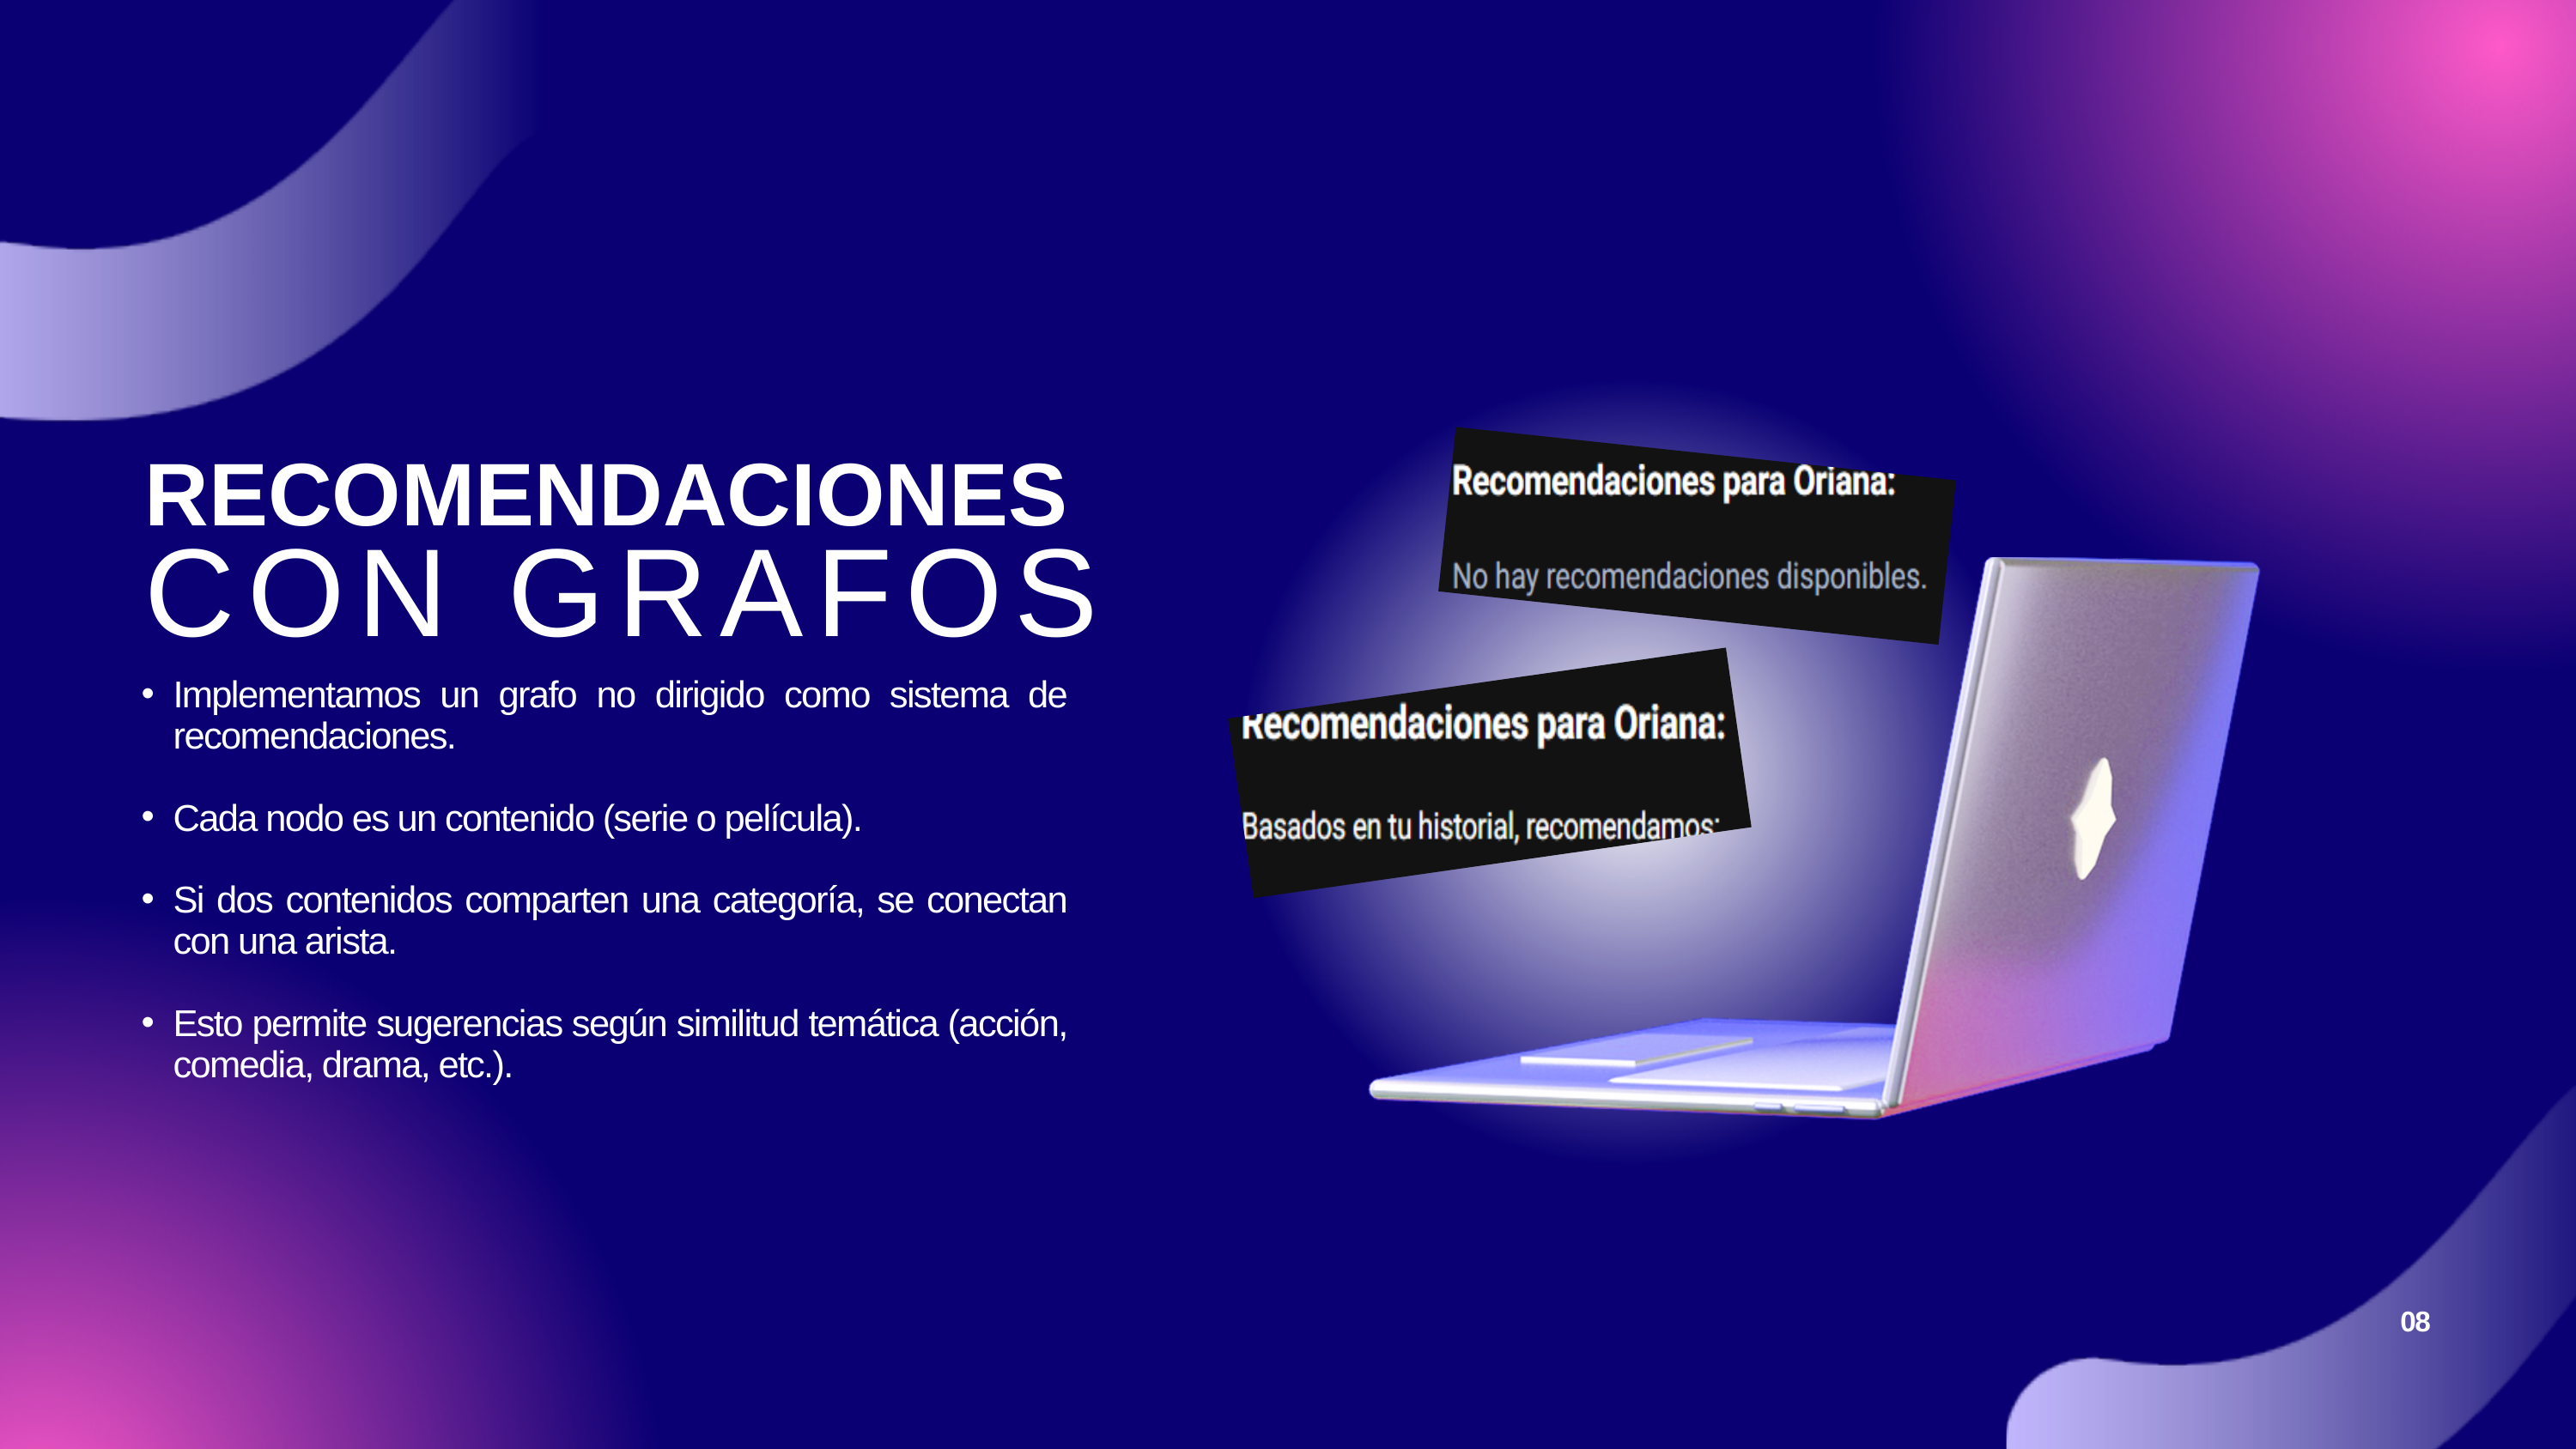

RECOMENDACIONES

CON GRAFOS

Implementamos un grafo no dirigido como sistema de recomendaciones.

Cada nodo es un contenido (serie o película).

Si dos contenidos comparten una categoría, se conectan con una arista.

Esto permite sugerencias según similitud temática (acción, comedia, drama, etc.).

08